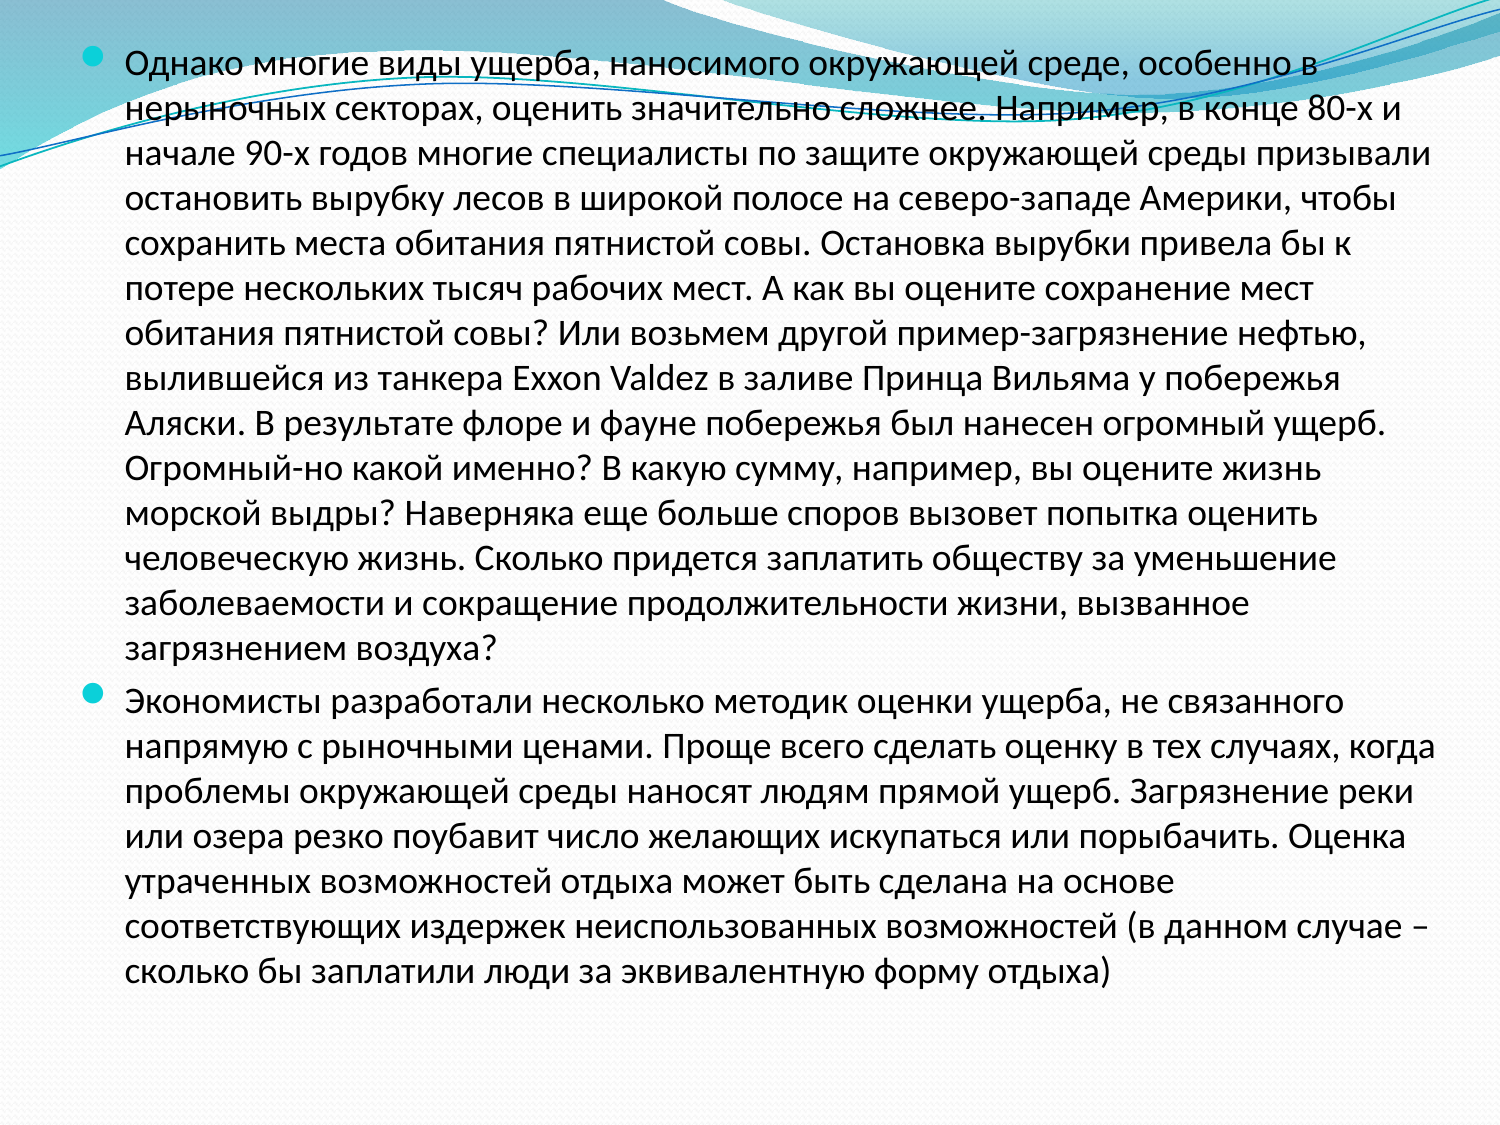

Однако многие виды ущерба, наносимого окружающей среде, особенно в нерыночных секторах, оценить значительно сложнее. Например, в конце 80-х и начале 90-х годов многие специалисты по защите окружающей среды призывали остановить вырубку лесов в широкой полосе на северо-западе Америки, чтобы сохранить места обитания пятнистой совы. Остановка вырубки привела бы к потере нескольких тысяч рабочих мест. А как вы оцените сохранение мест обитания пятнистой совы? Или возьмем другой пример-загрязнение нефтью, вылившейся из танкера Exxon Valdez в заливе Принца Вильяма у побережья Аляски. В результате флоре и фауне побережья был нанесен огромный ущерб. Огромный-но какой именно? В какую сумму, например, вы оцените жизнь морской выдры? Наверняка еще больше споров вызовет попытка оценить человеческую жизнь. Сколько придется заплатить обществу за уменьшение заболеваемости и сокращение продолжительности жизни, вызванное загрязнением воздуха?
Экономисты разработали несколько методик оценки ущерба, не связанного напрямую с рыночными ценами. Проще всего сделать оценку в тех случаях, когда проблемы окружающей среды наносят людям прямой ущерб. Загрязнение реки или озера резко поубавит число желающих искупаться или порыбачить. Оценка утраченных возможностей отдыха может быть сделана на основе соответствующих издержек неиспользованных возможностей (в данном случае – сколько бы заплатили люди за эквивалентную форму отдыха)